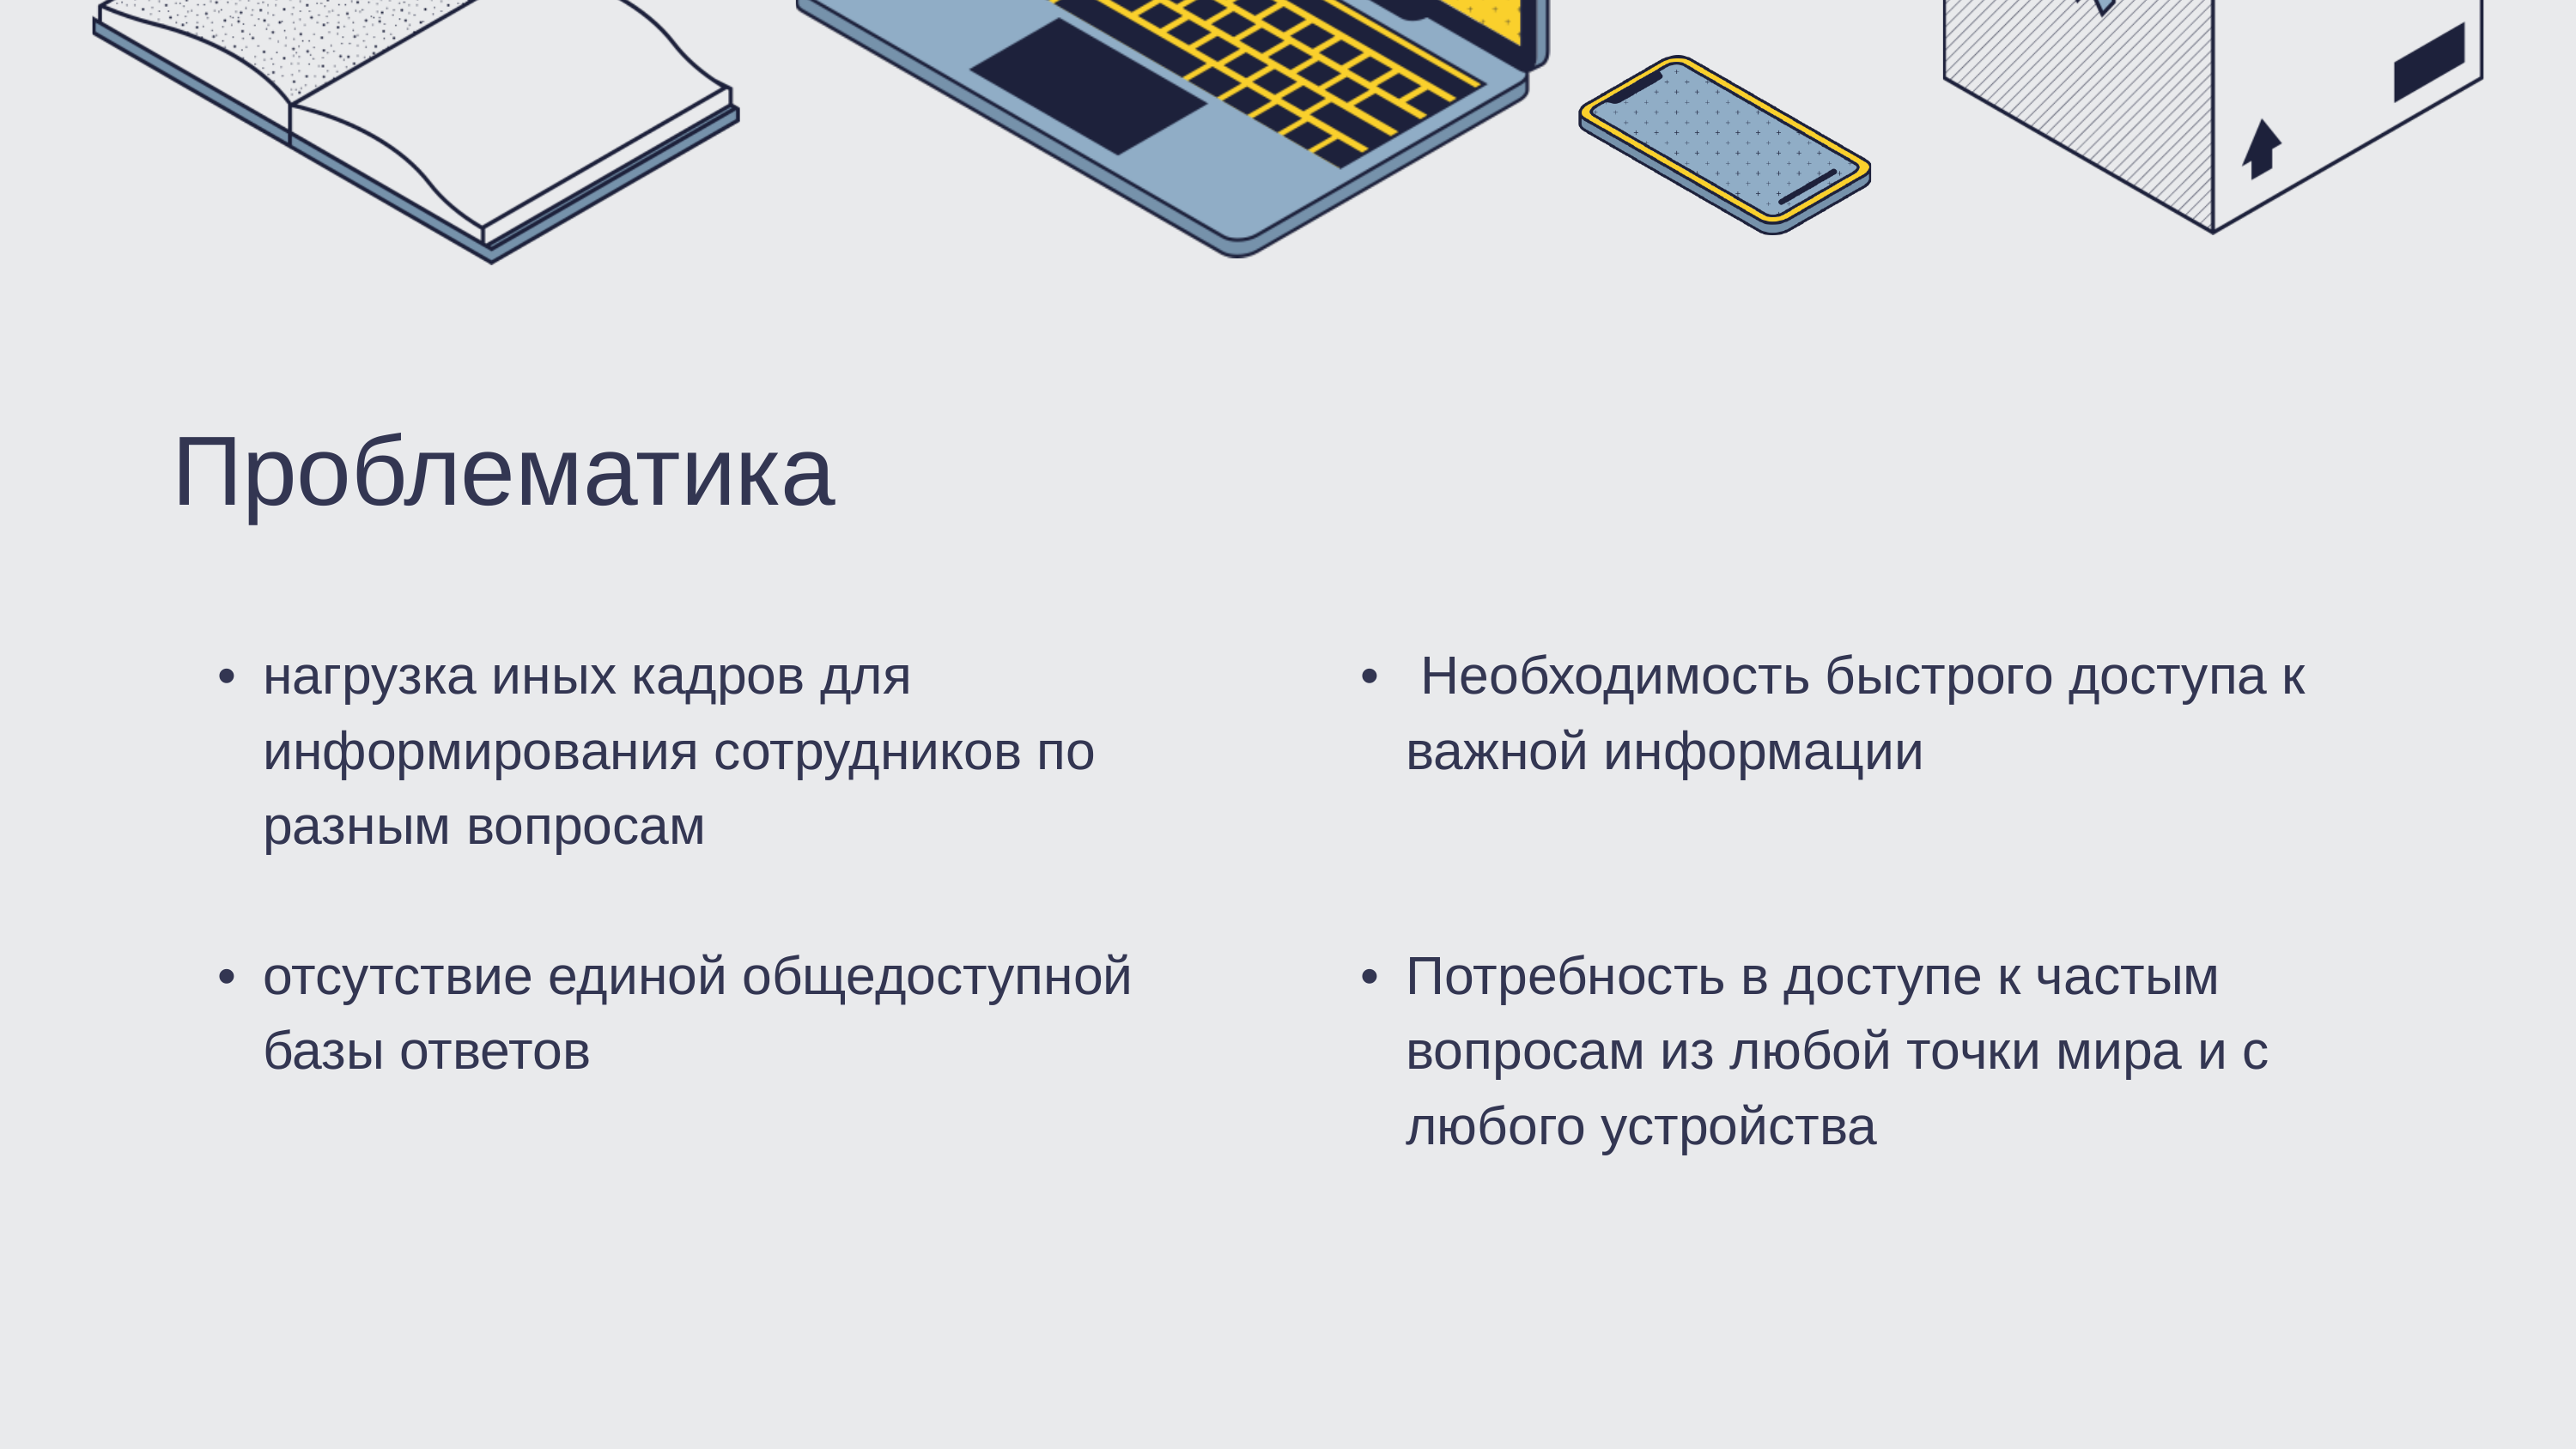

| Проблематика |  |
| --- | --- |
| нагрузка иных кадров для информирования сотрудников по разным вопросам отсутствие единой общедоступной базы ответов | Необходимость быстрого доступа к важной информации Потребность в доступе к частым вопросам из любой точки мира и с любого устройства |